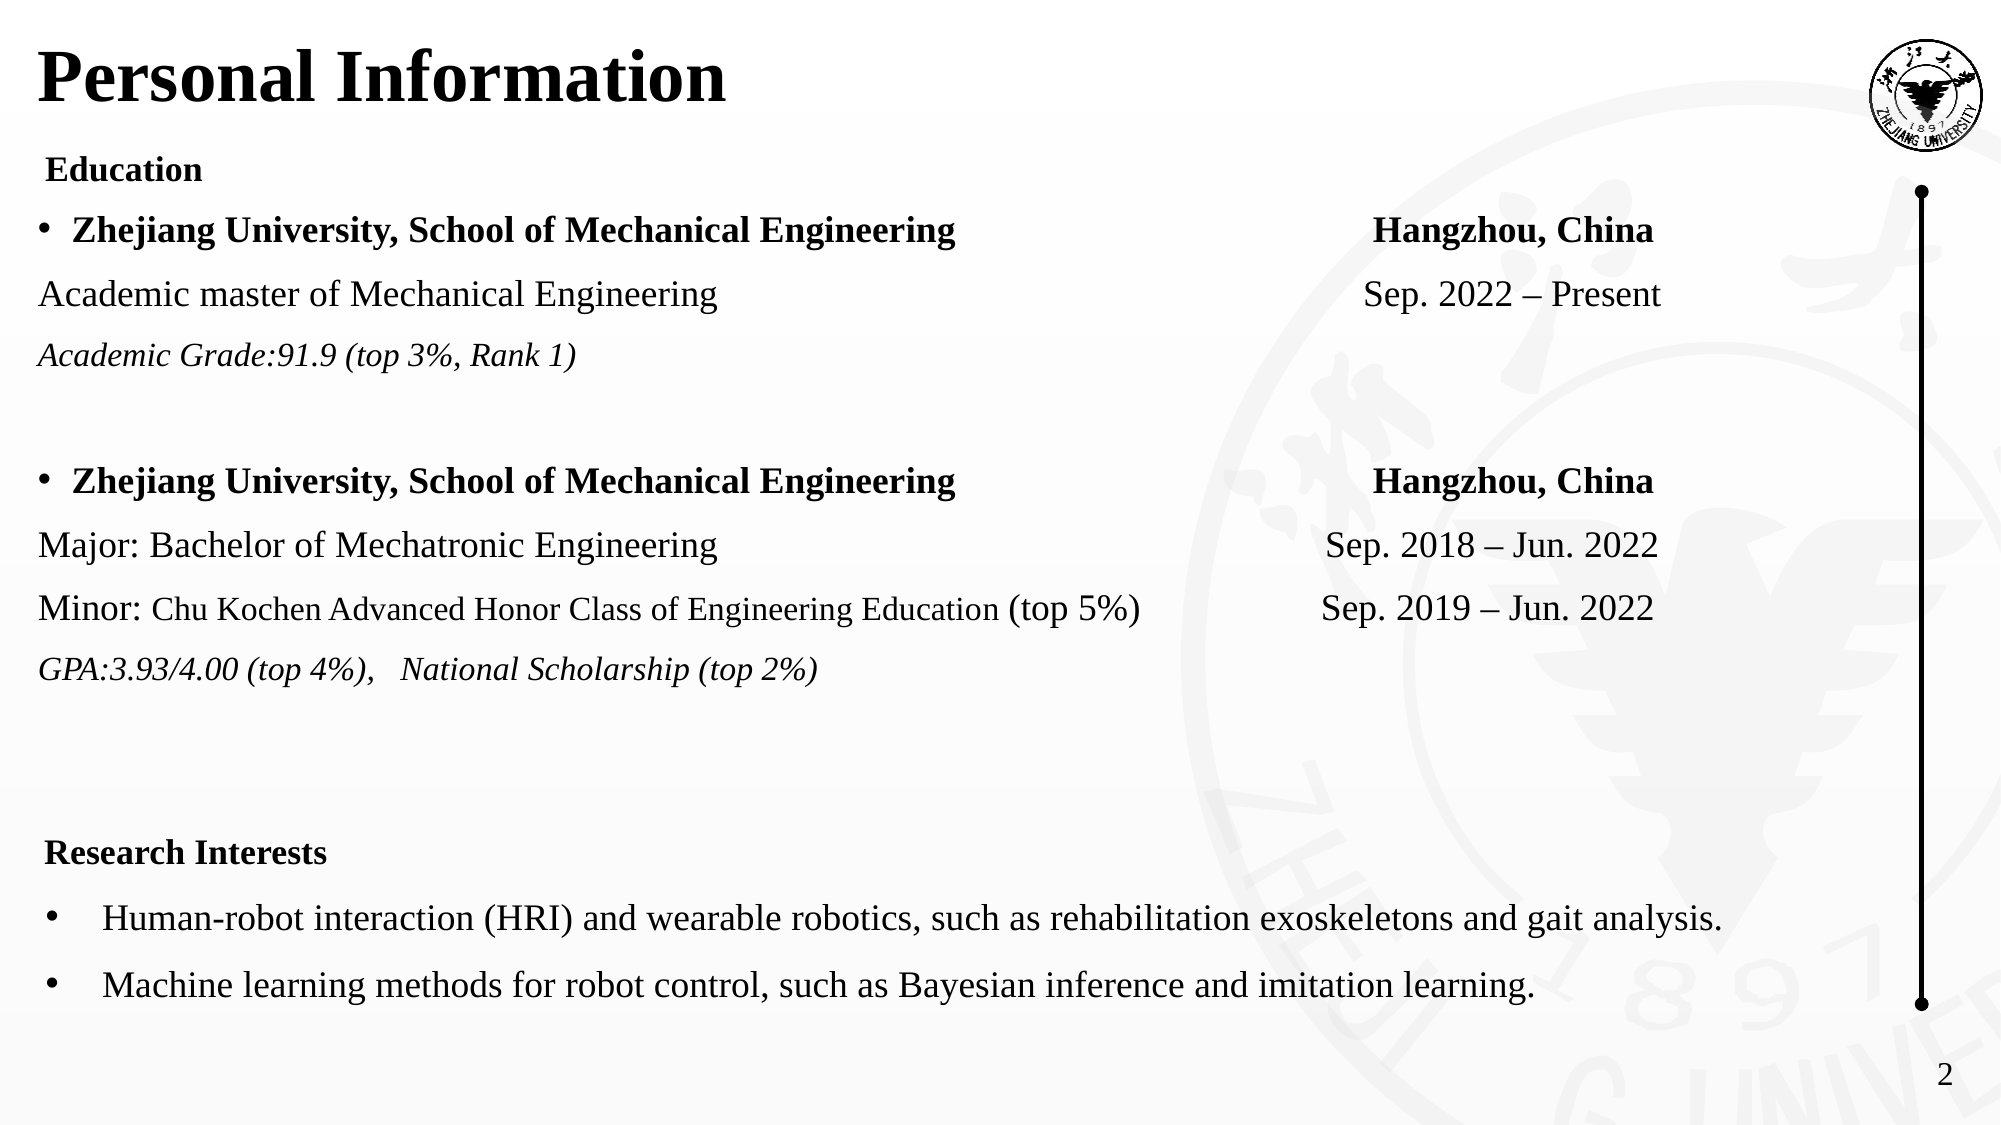

# Personal Information
Education
Zhejiang University, School of Mechanical Engineering                                            Hangzhou, China
Academic master of Mechanical Engineering                                                                    Sep. 2022 – Present
Academic Grade:91.9 (top 3%, Rank 1)

Zhejiang University, School of Mechanical Engineering                                            Hangzhou, China
Major: Bachelor of Mechatronic Engineering                                                                Sep. 2018 – Jun. 2022
Minor: Chu Kochen Advanced Honor Class of Engineering Education (top 5%)                   Sep. 2019 – Jun. 2022
GPA:3.93/4.00 (top 4%),   National Scholarship (top 2%)
Research Interests
Human-robot interaction (HRI) and wearable robotics, such as rehabilitation exoskeletons and gait analysis.
Machine learning methods for robot control, such as Bayesian inference and imitation learning.
2